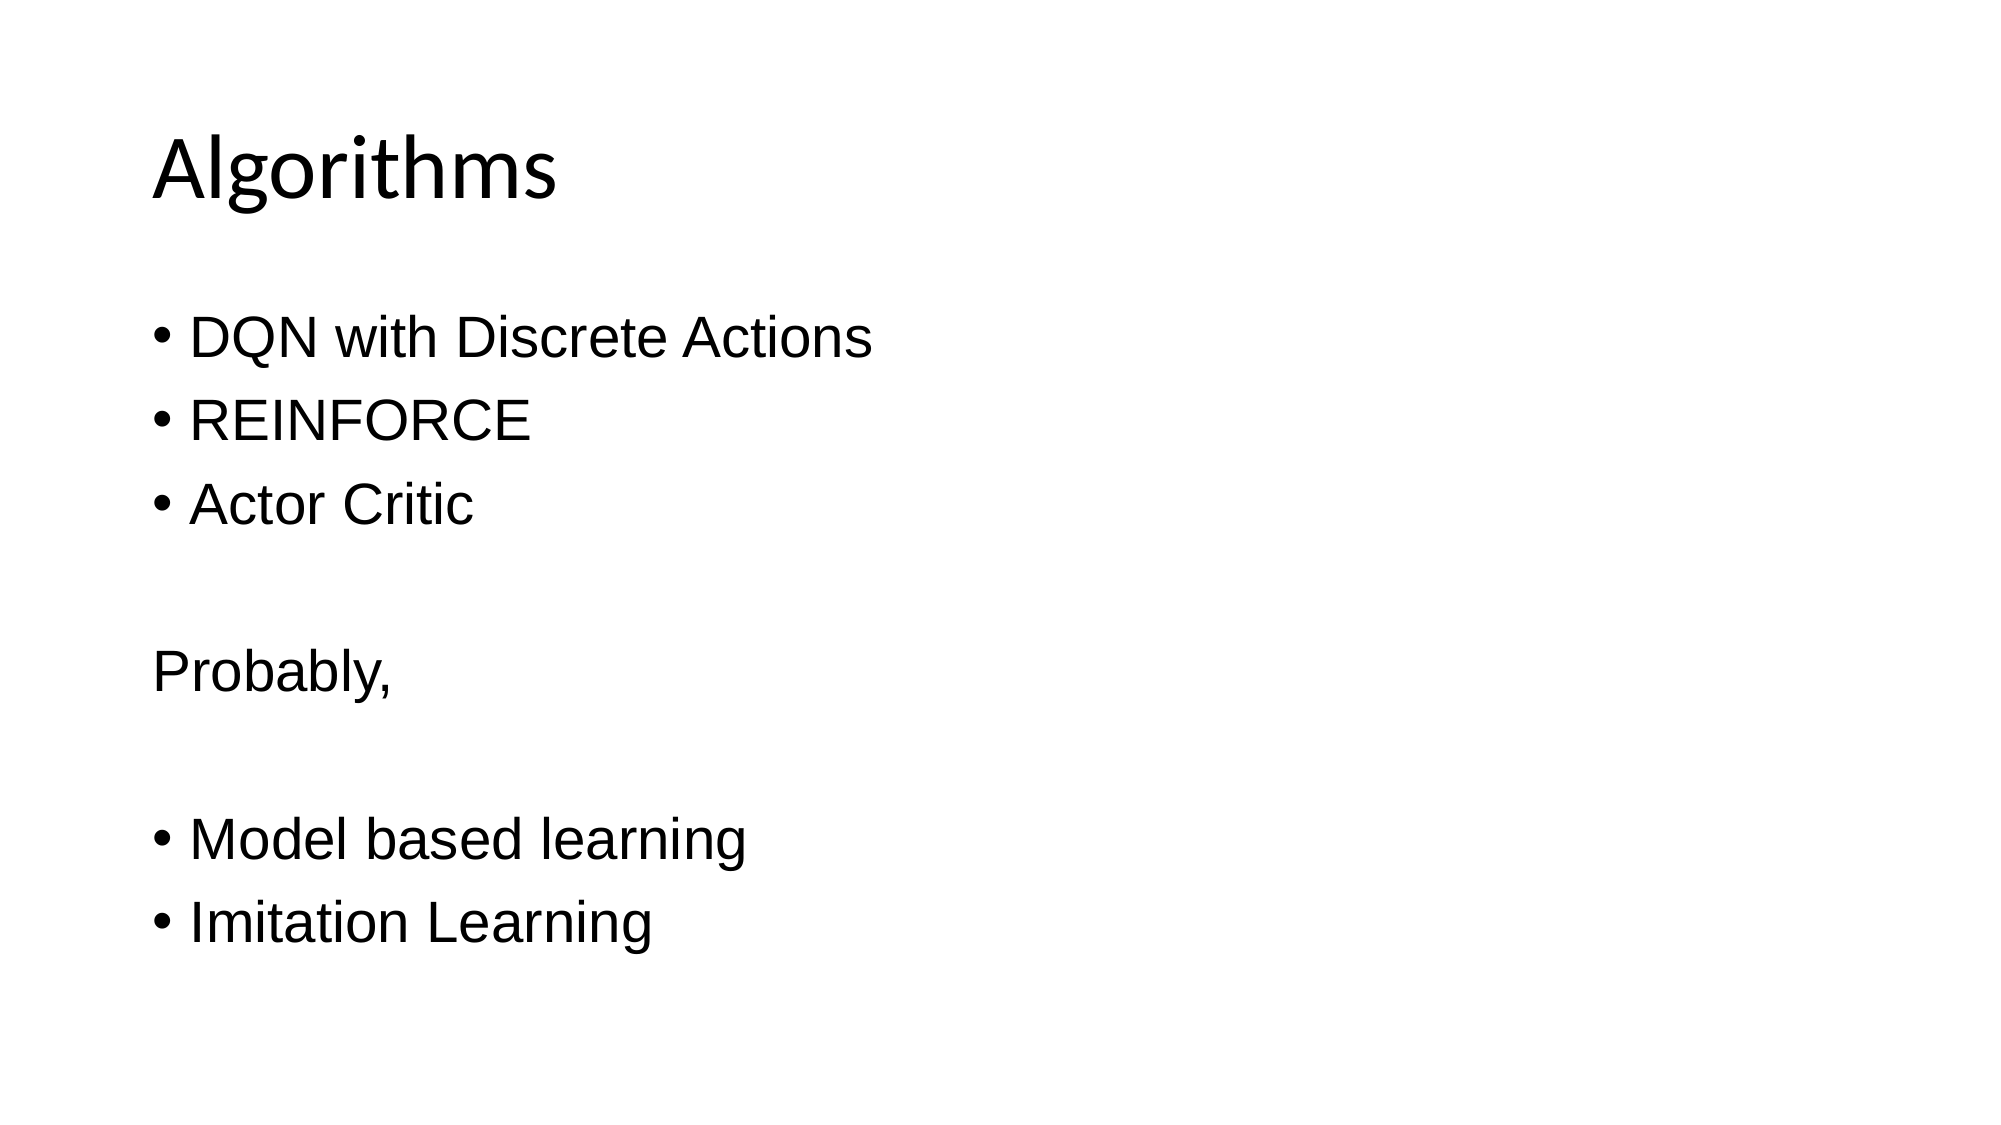

# Algorithms
DQN with Discrete Actions
REINFORCE
Actor Critic

Probably,

Model based learning
Imitation Learning